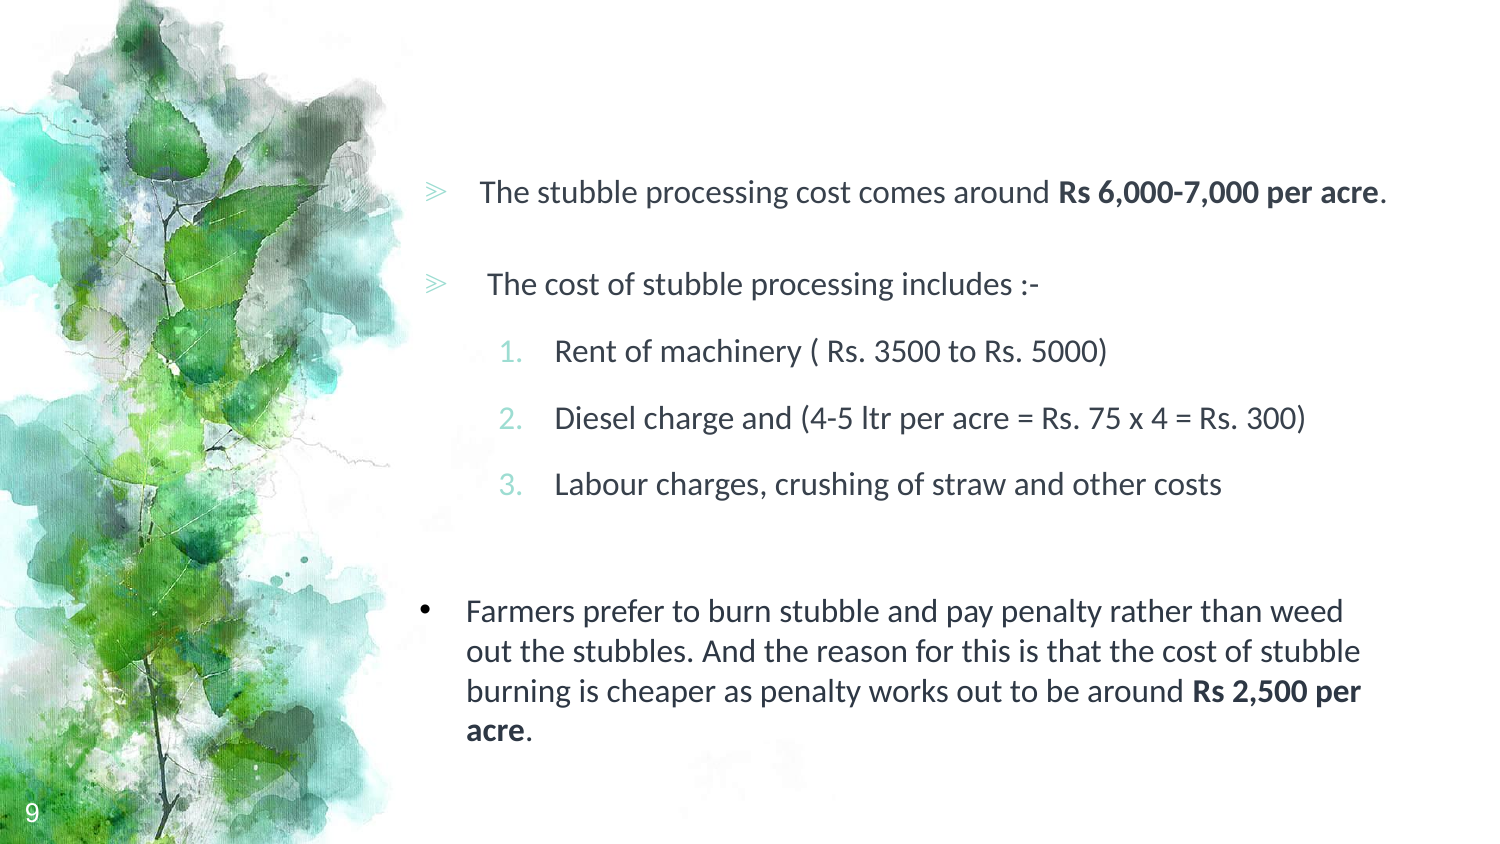

The stubble processing cost comes around Rs 6,000-7,000 per acre.

 The cost of stubble processing includes :-
Rent of machinery ( Rs. 3500 to Rs. 5000)
Diesel charge and (4-5 ltr per acre = Rs. 75 x 4 = Rs. 300)
Labour charges, crushing of straw and other costs

Farmers prefer to burn stubble and pay penalty rather than weed out the stubbles. And the reason for this is that the cost of stubble burning is cheaper as penalty works out to be around Rs 2,500 per acre.

9